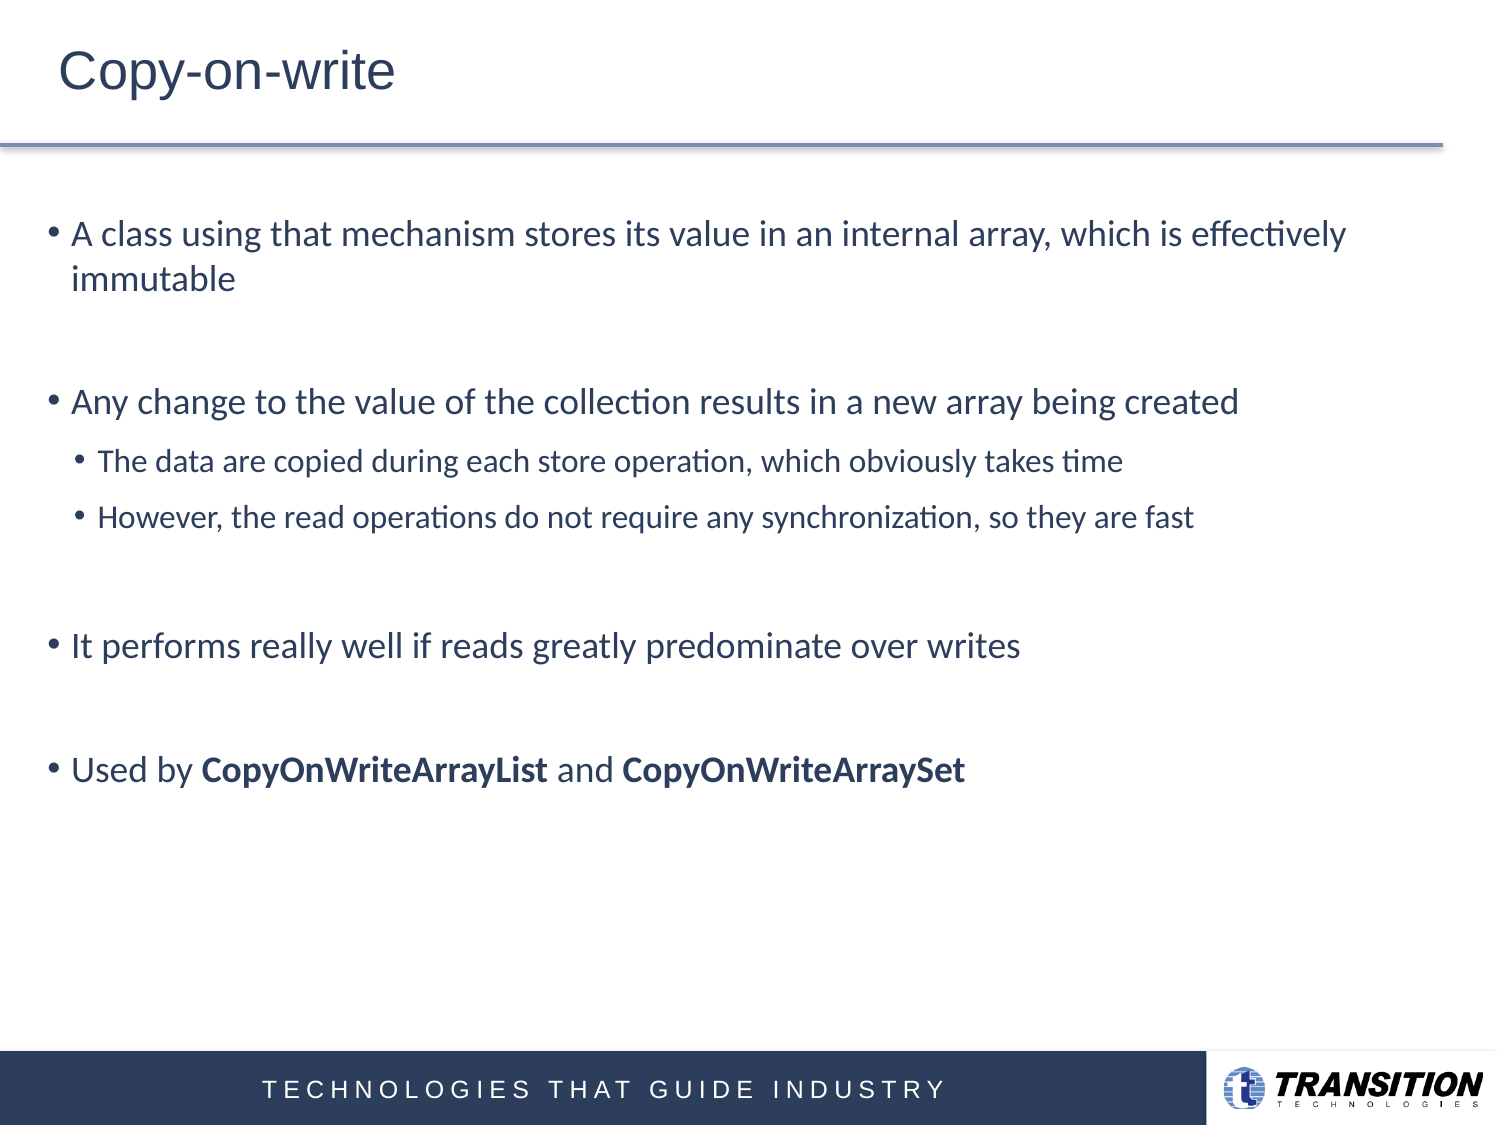

# Copy-on-write
A class using that mechanism stores its value in an internal array, which is effectively immutable

Any change to the value of the collection results in a new array being created
The data are copied during each store operation, which obviously takes time
However, the read operations do not require any synchronization, so they are fast

It performs really well if reads greatly predominate over writes

Used by CopyOnWriteArrayList and CopyOnWriteArraySet